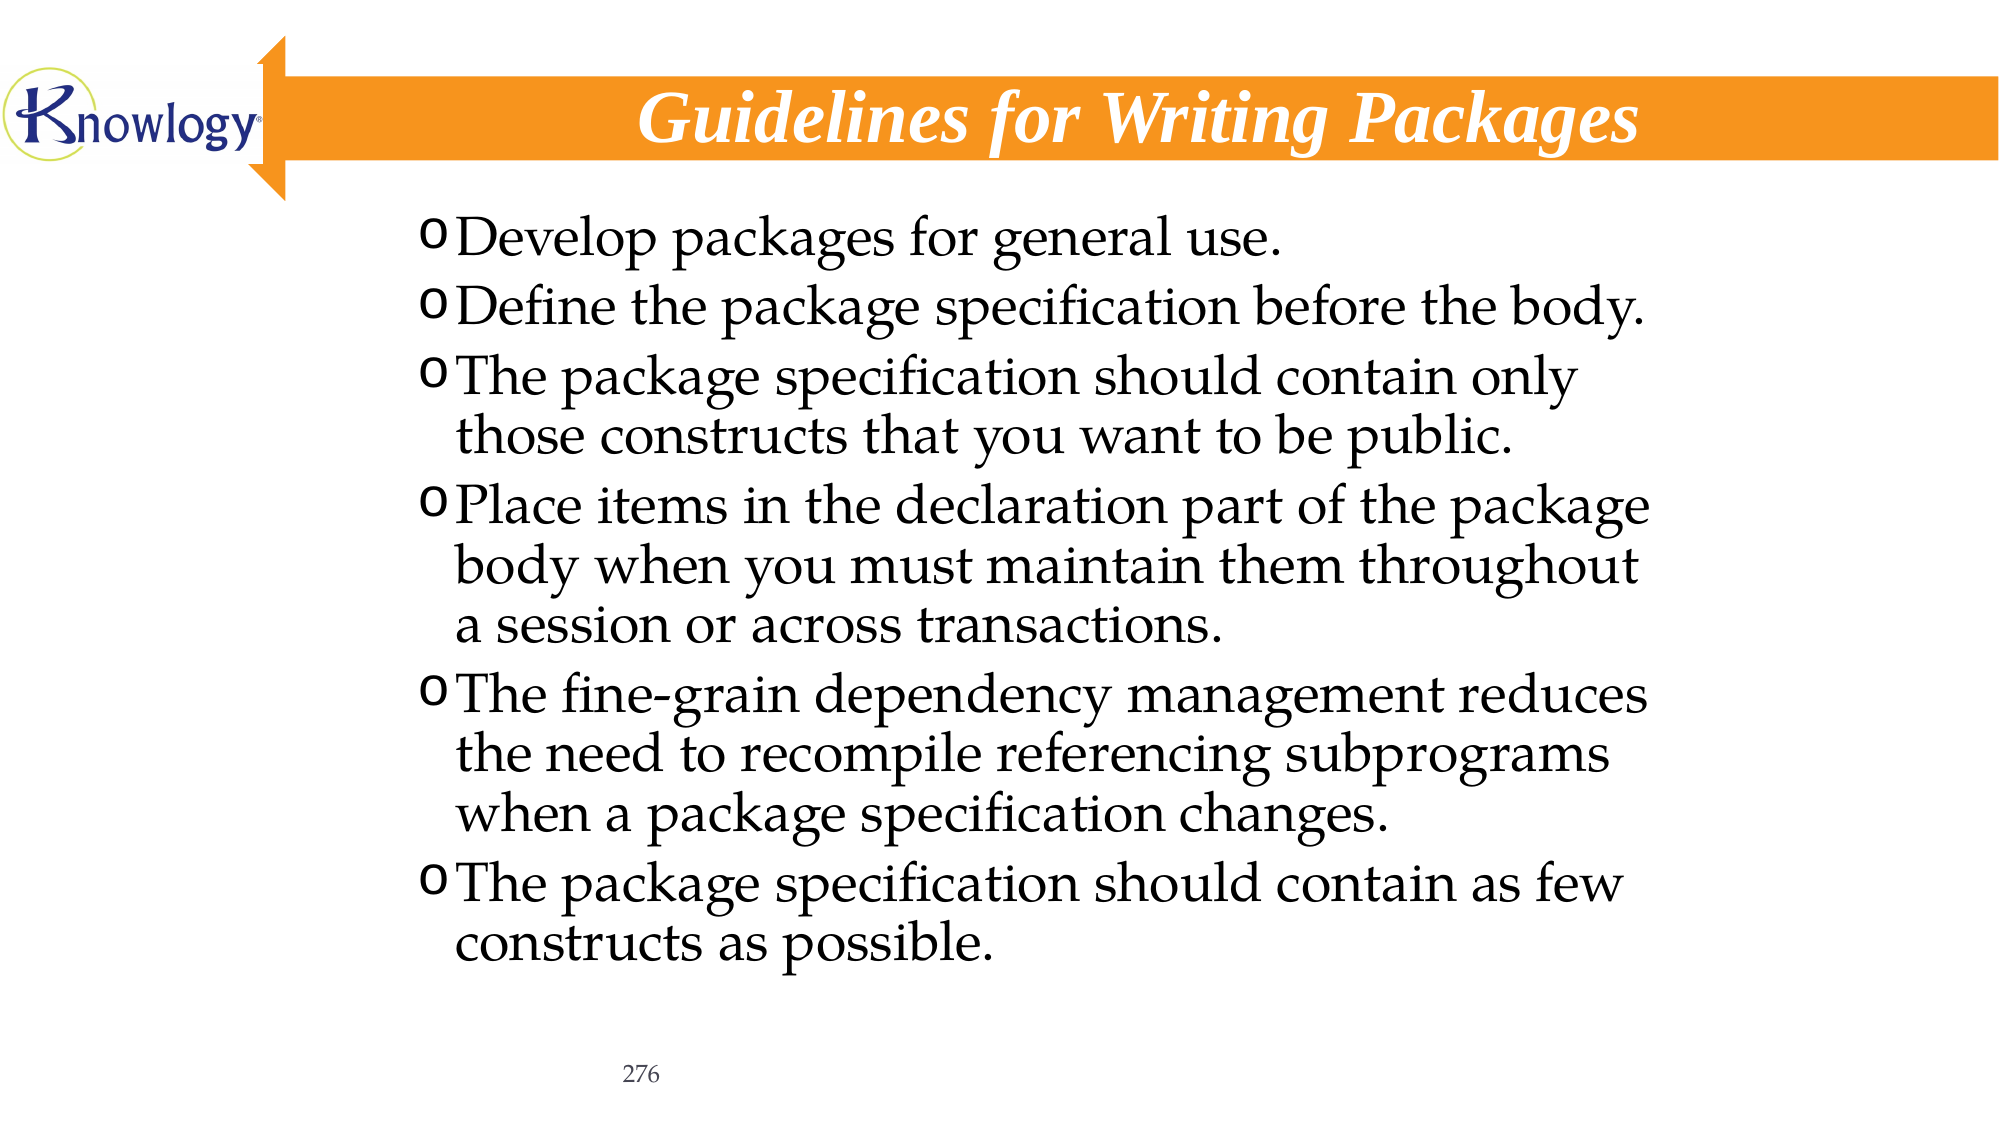

# Guidelines for Writing Packages
Develop packages for general use.
Define the package specification before the body.
The package specification should contain only those constructs that you want to be public.
Place items in the declaration part of the package body when you must maintain them throughout a session or across transactions.
The fine-grain dependency management reduces the need to recompile referencing subprograms when a package specification changes.
The package specification should contain as few constructs as possible.
276